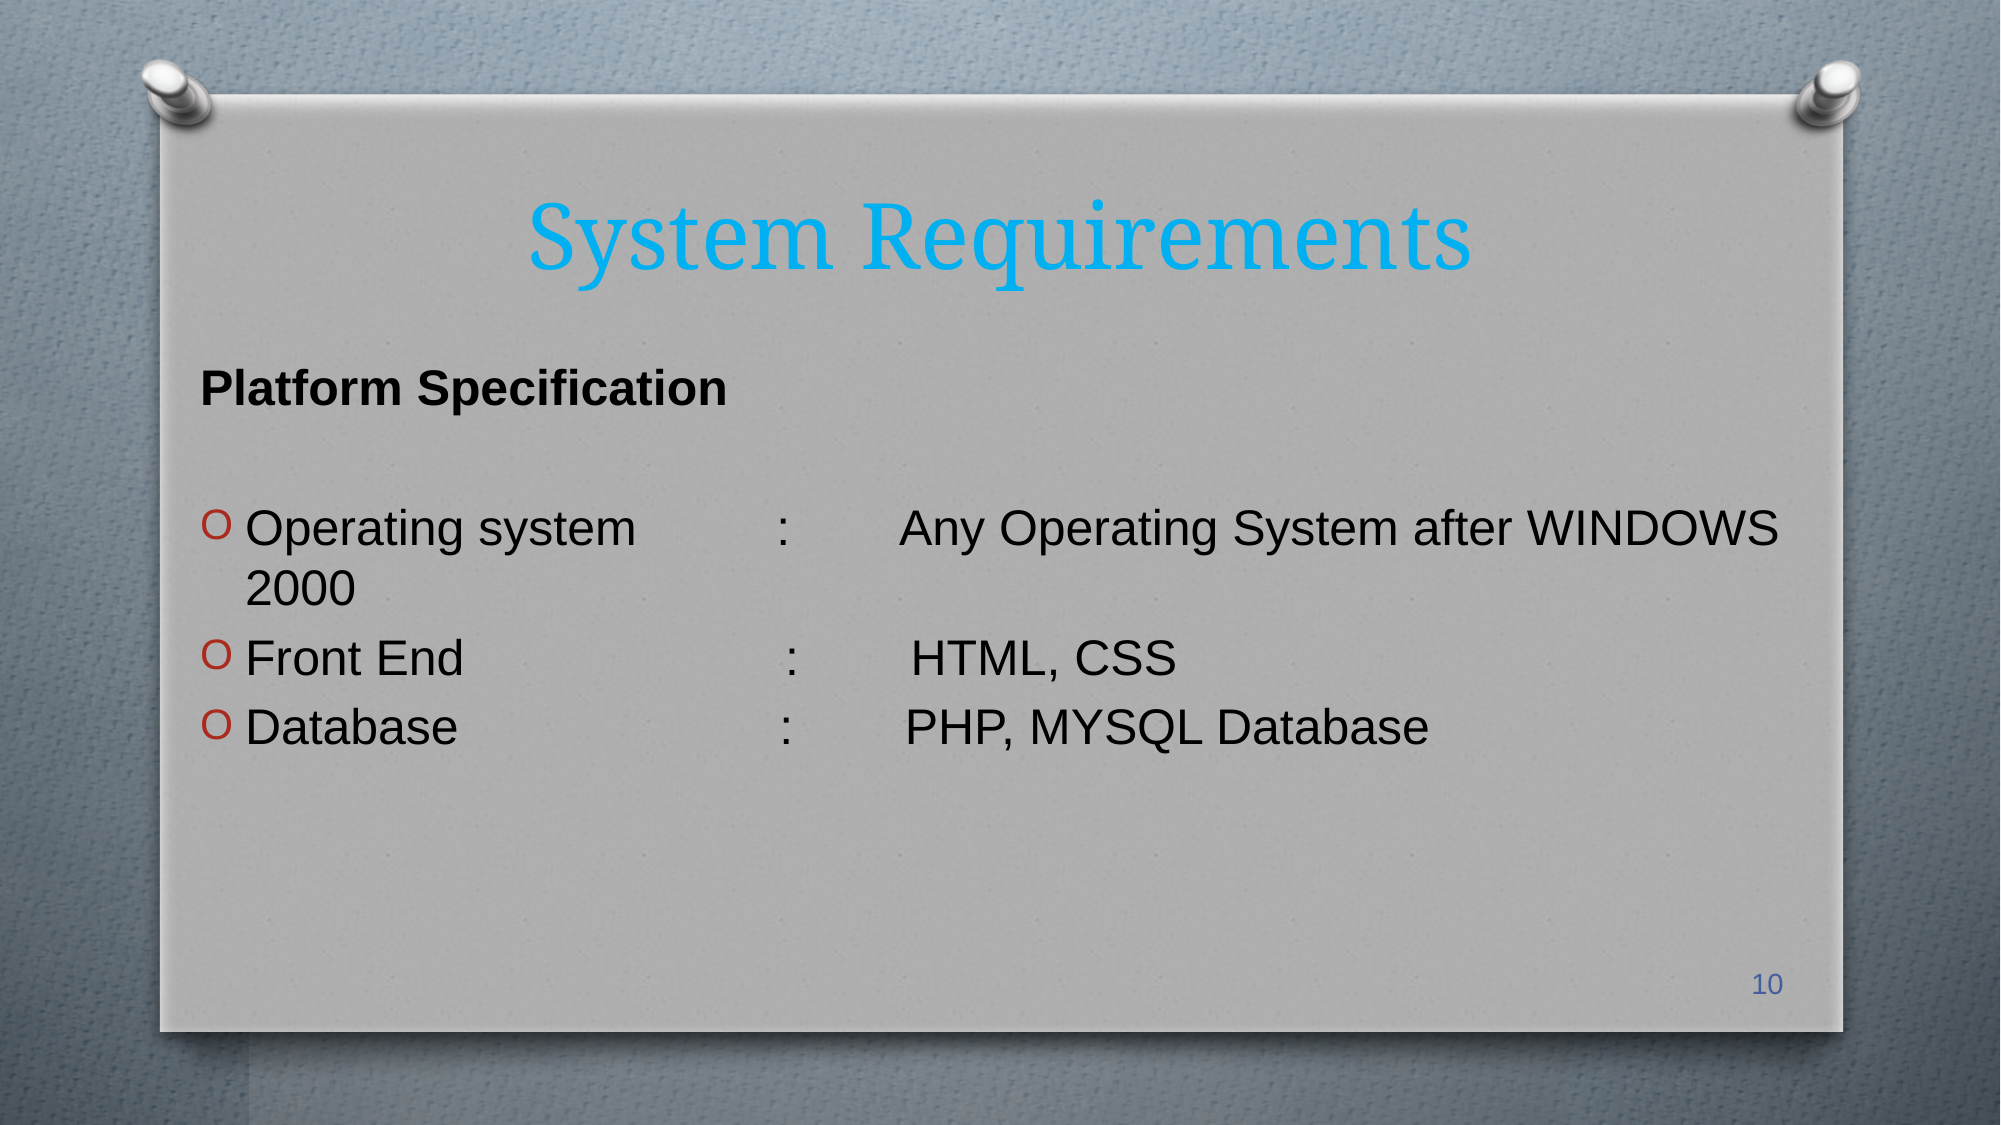

# System Requirements
Platform Specification

Operating system          :        Any Operating System after WINDOWS 2000
Front End                       :        HTML, CSS
Database                       :        PHP, MYSQL Database

10